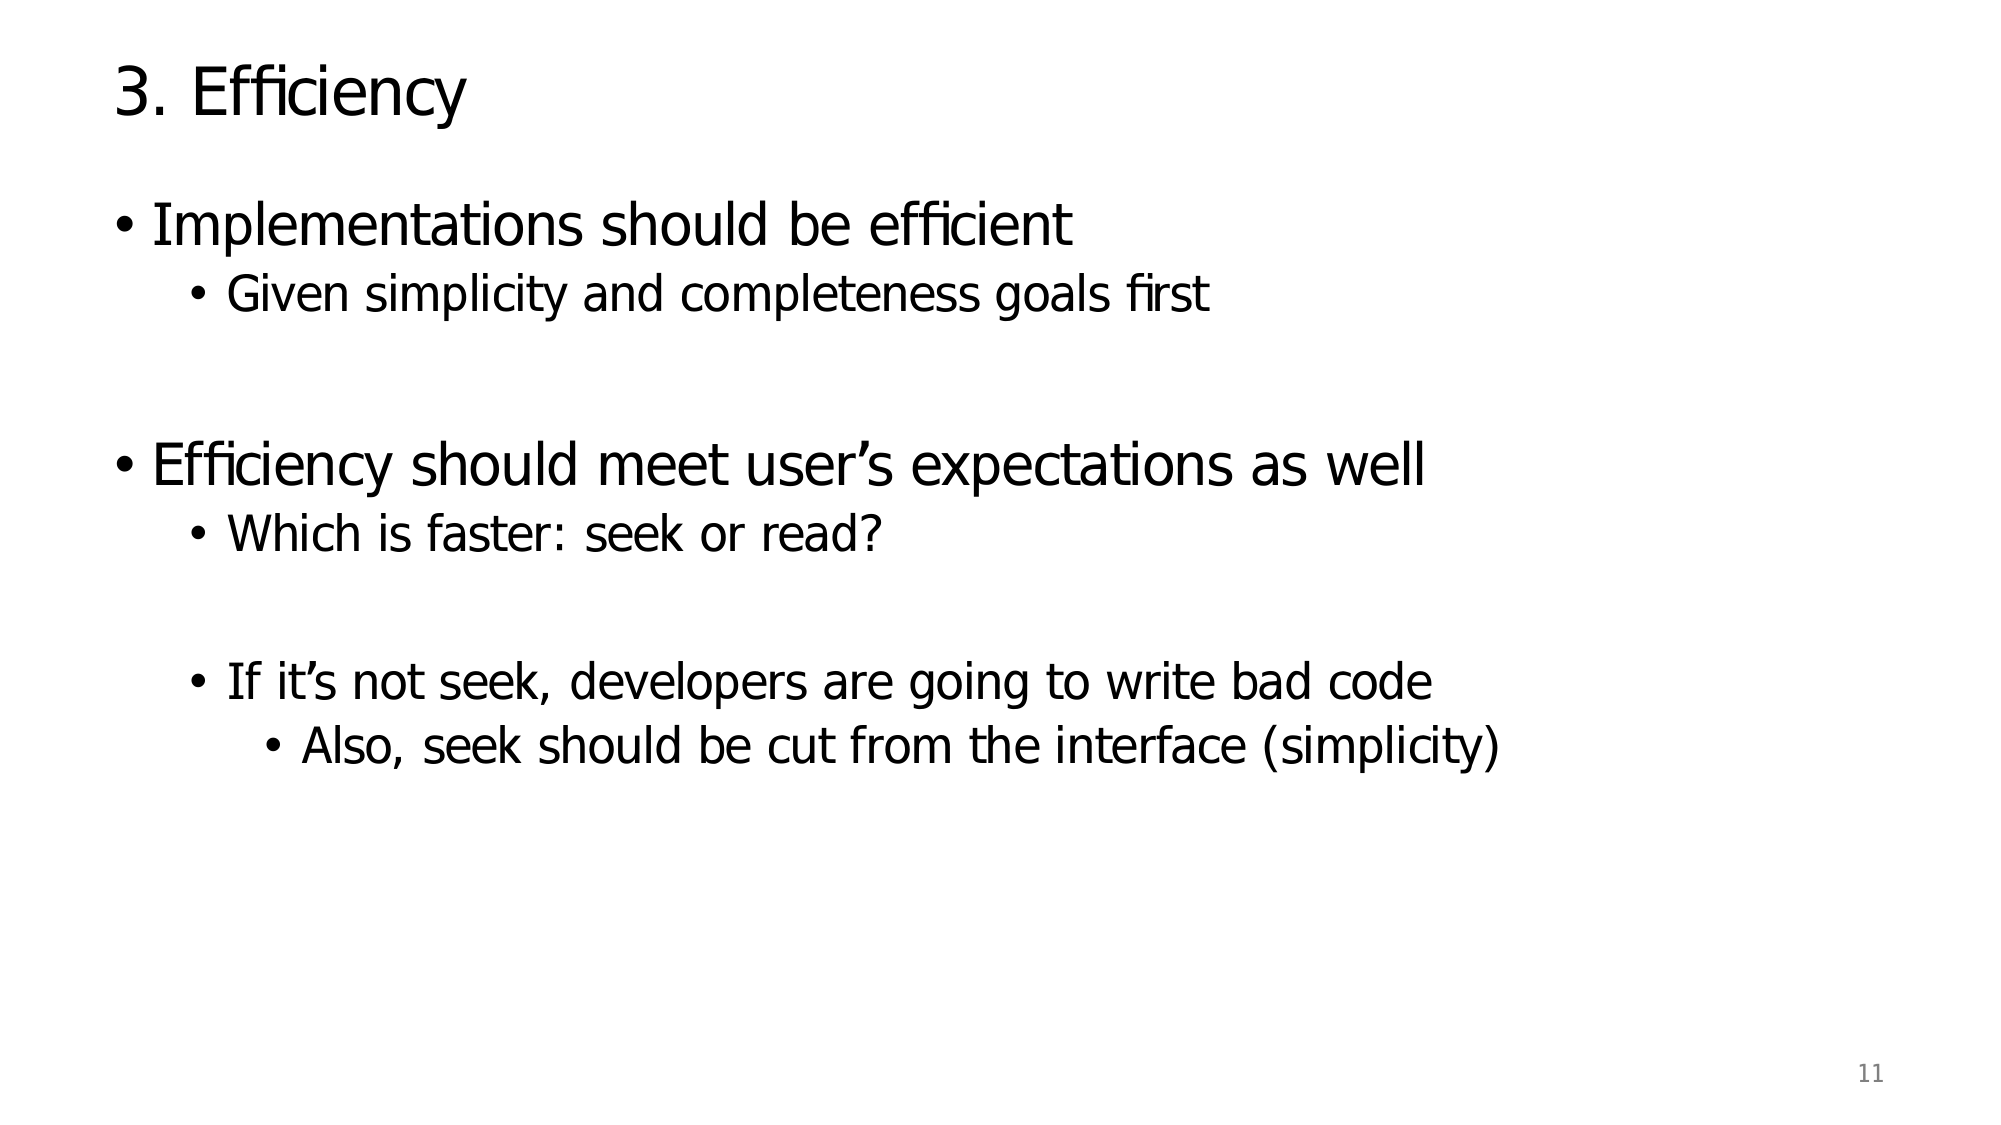

# 3. Efficiency
Implementations should be efficient
Given simplicity and completeness goals first

Efficiency should meet user’s expectations as well
Which is faster: seek or read?

If it’s not seek, developers are going to write bad code
Also, seek should be cut from the interface (simplicity)

11